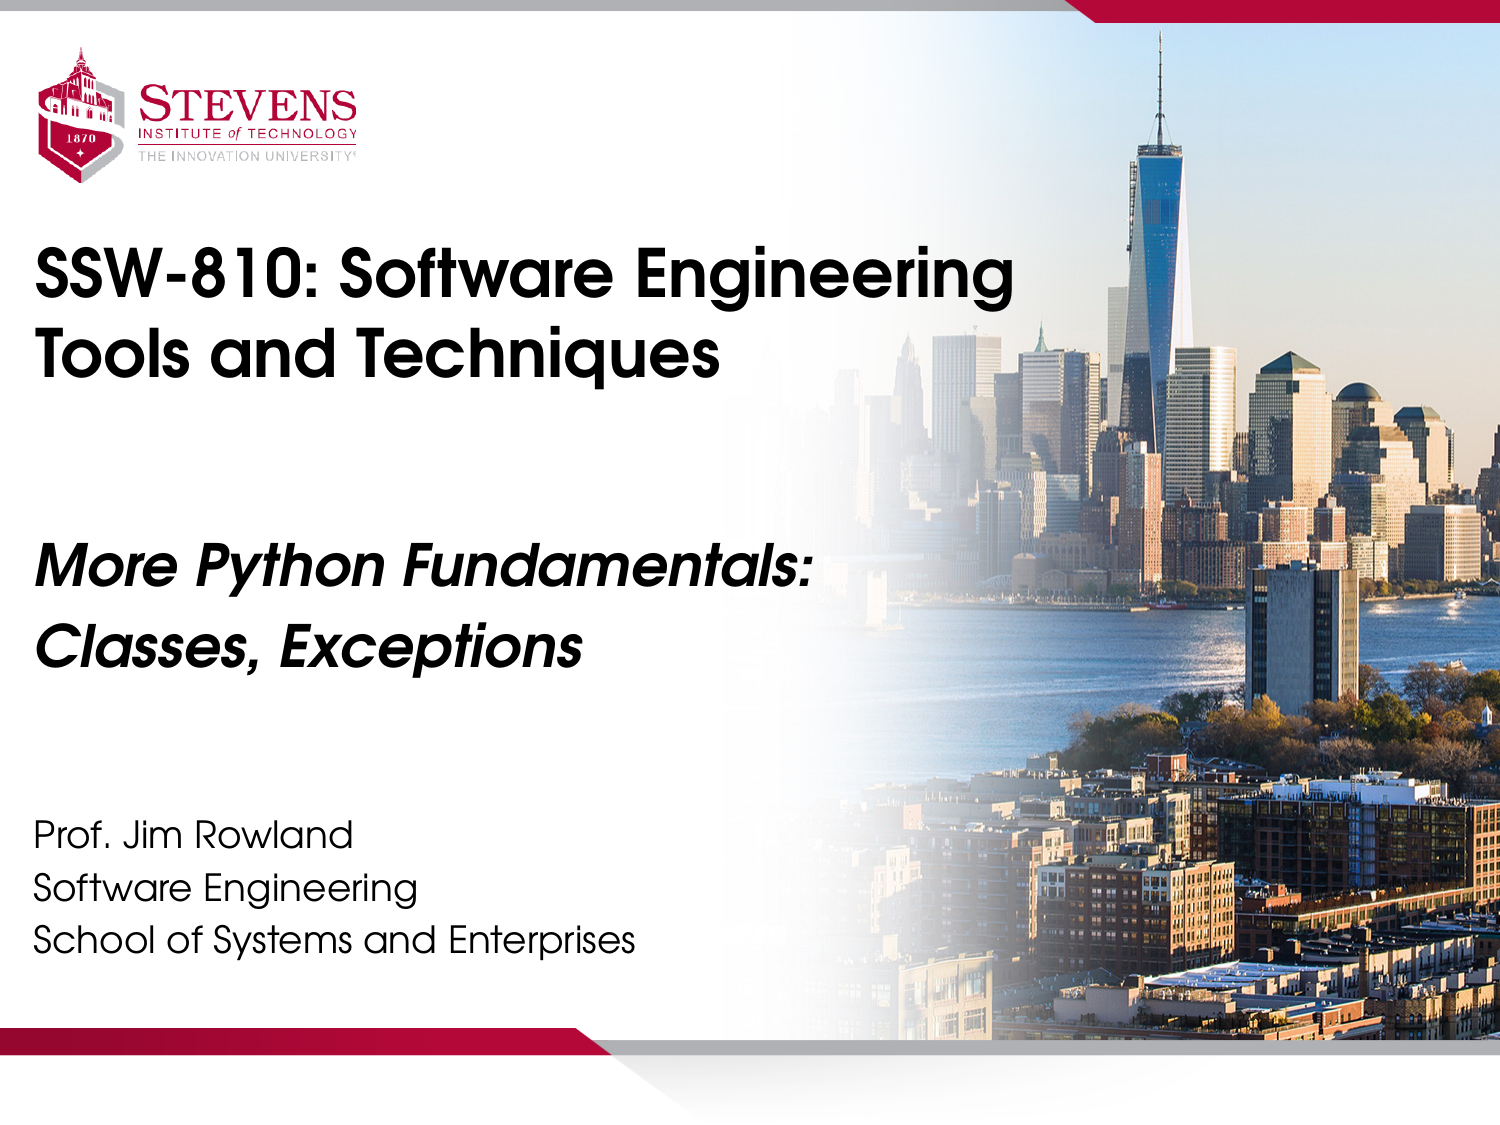

SSW-810: Software Engineering Tools and Techniques
More Python Fundamentals:
Classes, Exceptions
Prof. Jim Rowland
Software Engineering
School of Systems and Enterprises